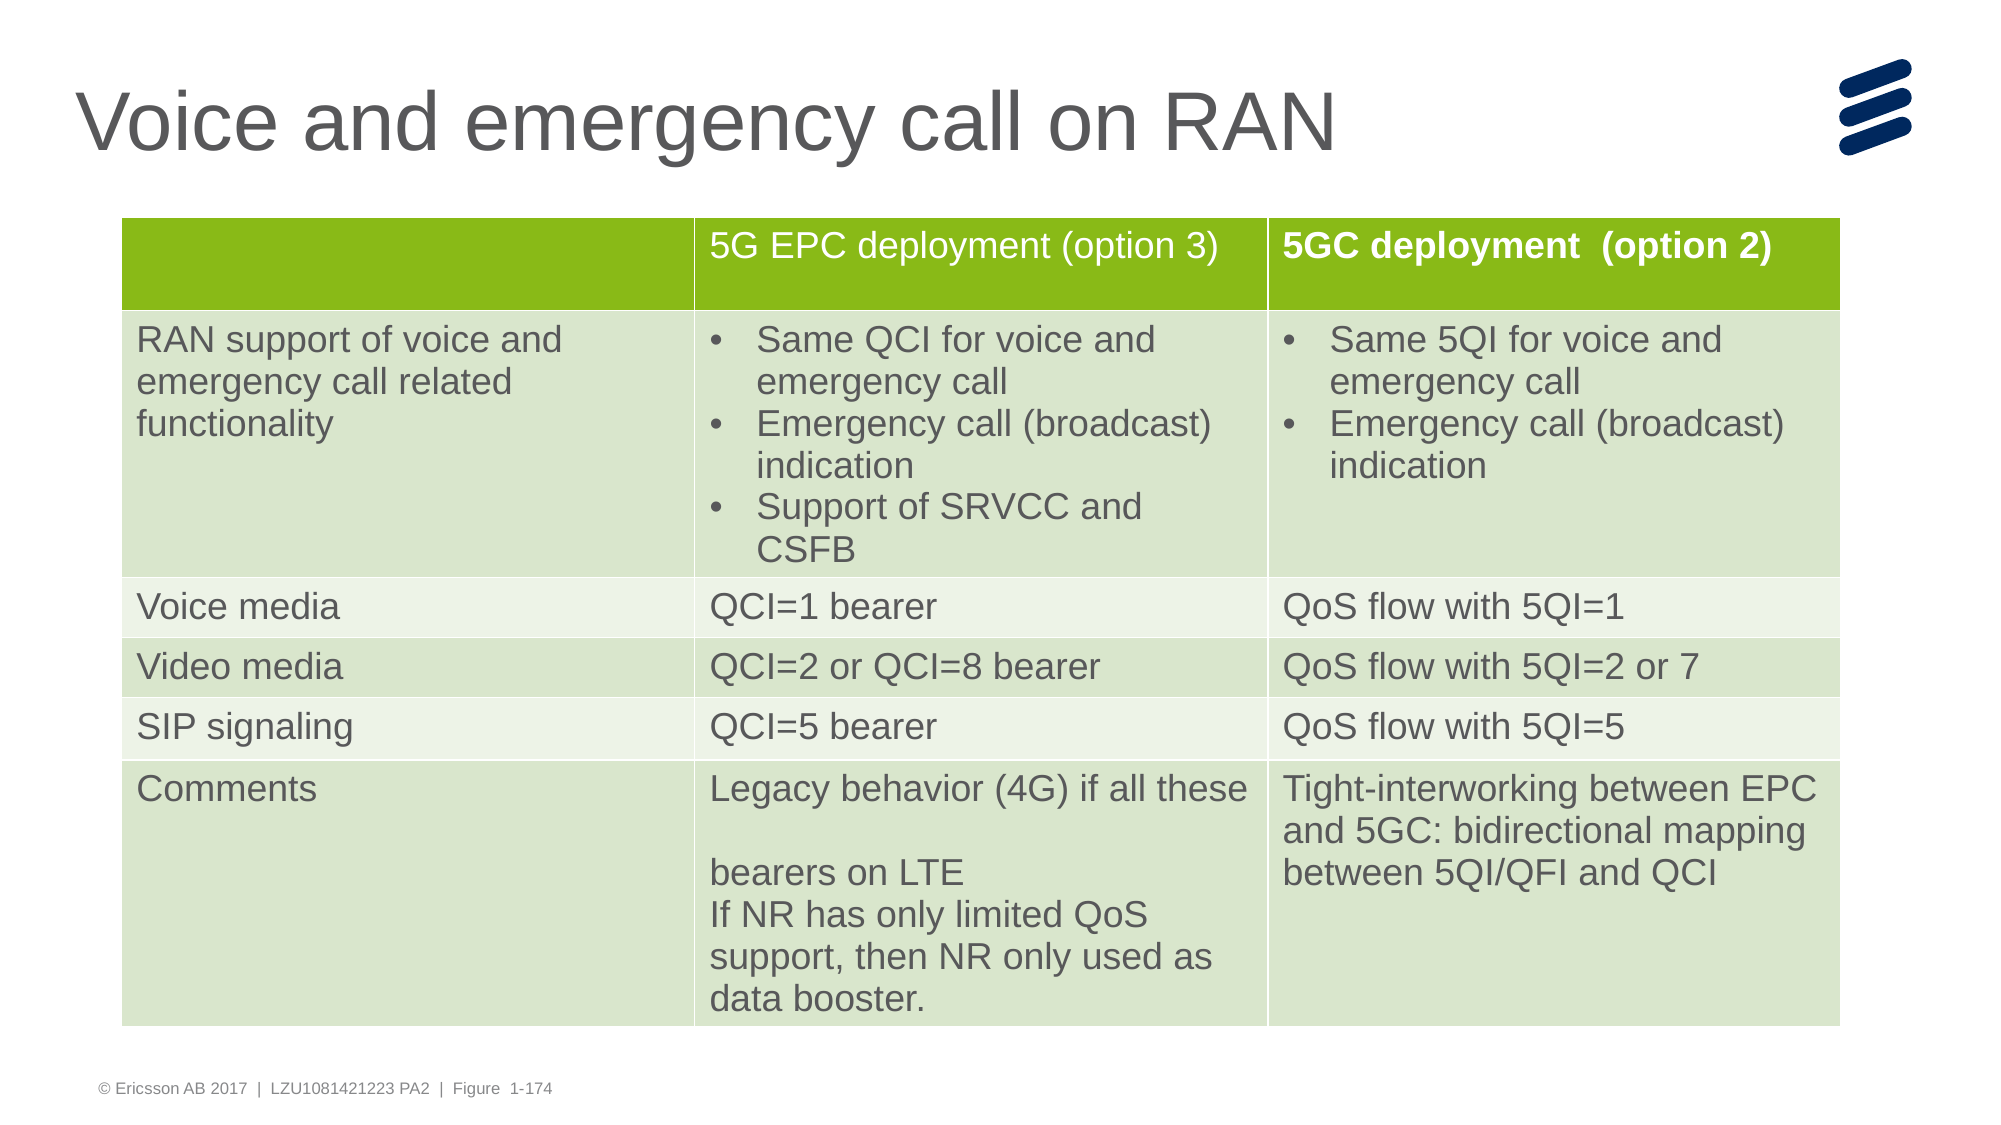

# Voice and emergency call on RAN
|  | 5G EPC deployment (option 3) | 5GC deployment (option 2) |
| --- | --- | --- |
| RAN support of voice and emergency call related functionality | Same QCI for voice and emergency call Emergency call (broadcast) indication Support of SRVCC and CSFB | Same 5QI for voice and emergency call Emergency call (broadcast) indication |
| Voice media | QCI=1 bearer | QoS flow with 5QI=1 |
| Video media | QCI=2 or QCI=8 bearer | QoS flow with 5QI=2 or 7 |
| SIP signaling | QCI=5 bearer | QoS flow with 5QI=5 |
| Comments | Legacy behavior (4G) if all these bearers on LTE If NR has only limited QoS support, then NR only used as data booster. | Tight-interworking between EPC and 5GC: bidirectional mapping between 5QI/QFI and QCI |